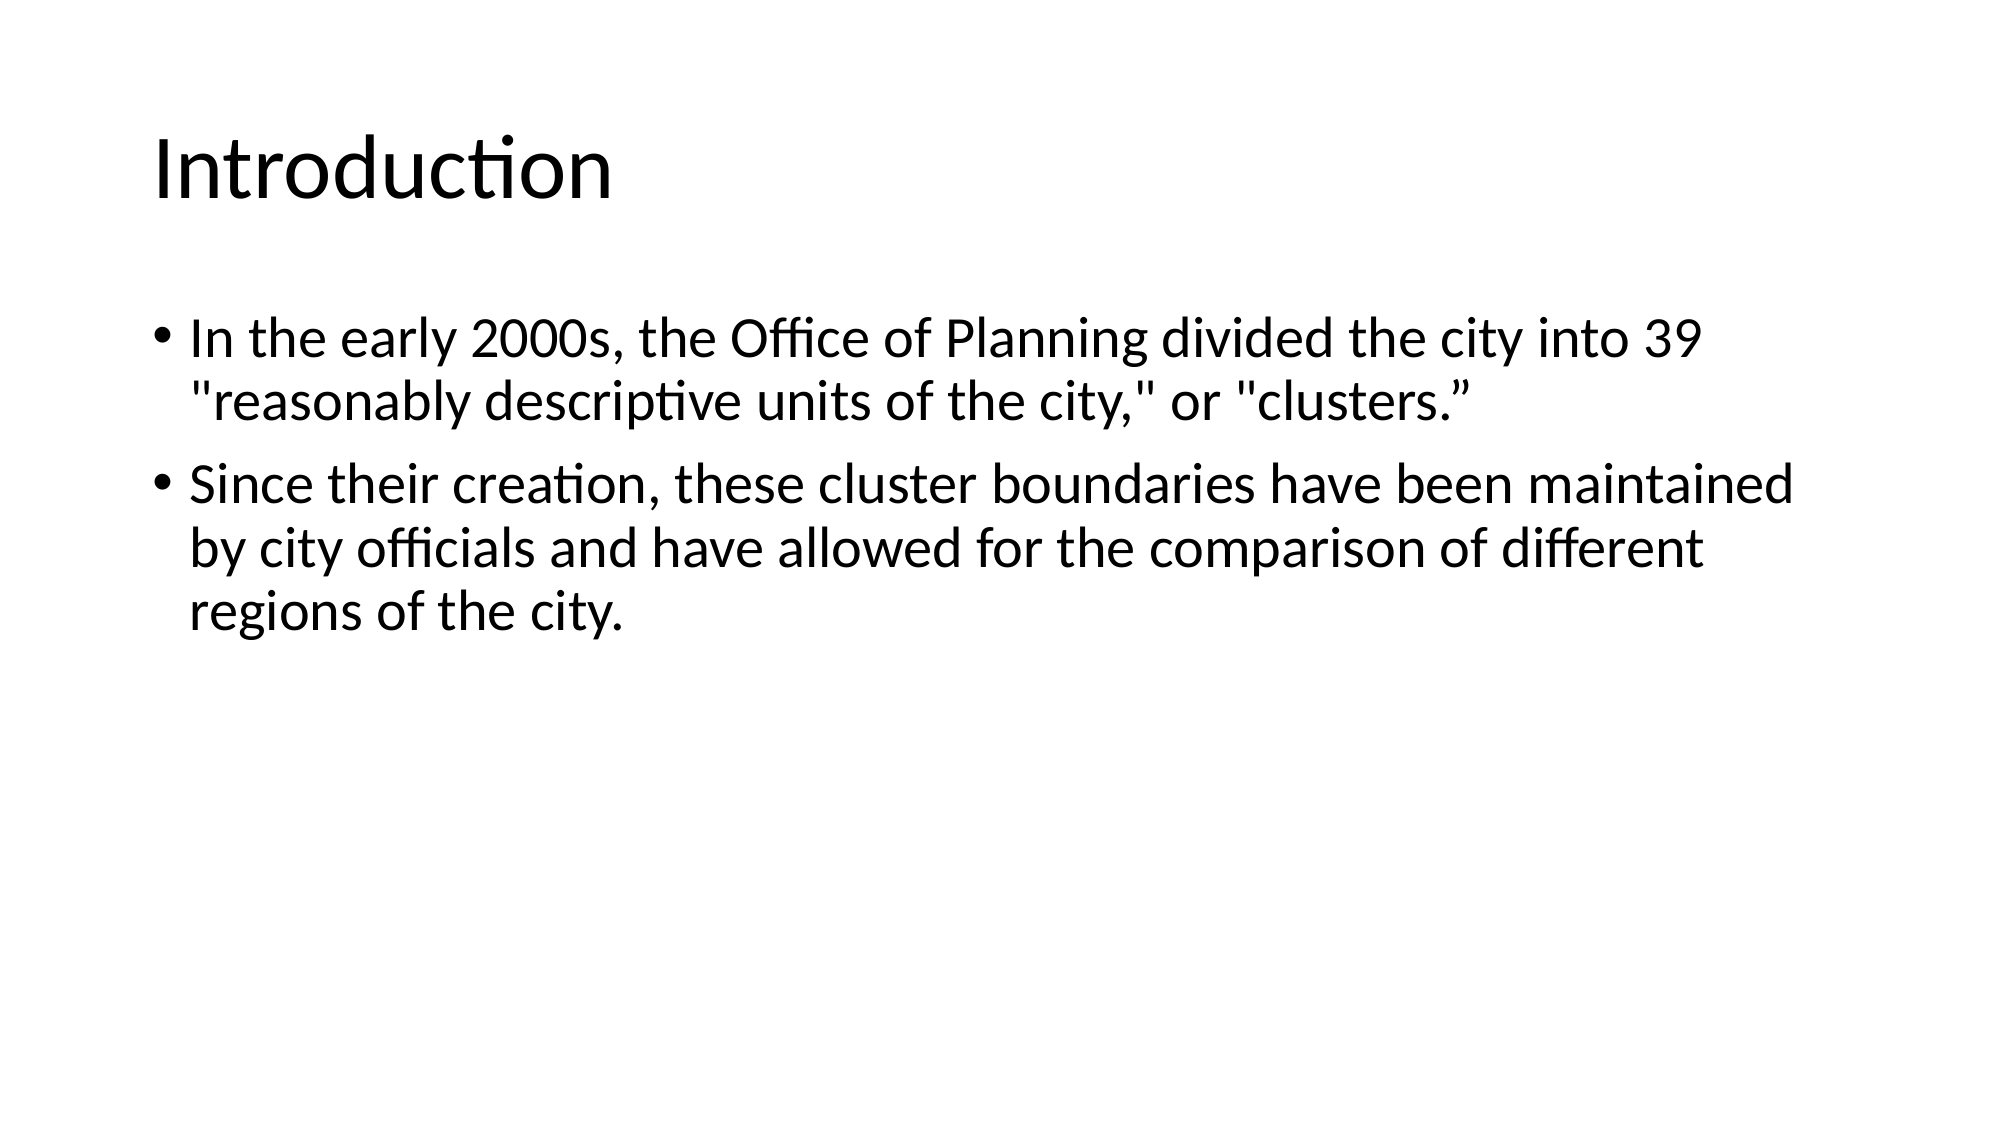

# Introduction
In the early 2000s, the Office of Planning divided the city into 39 "reasonably descriptive units of the city," or "clusters.”
Since their creation, these cluster boundaries have been maintained by city officials and have allowed for the comparison of different regions of the city.